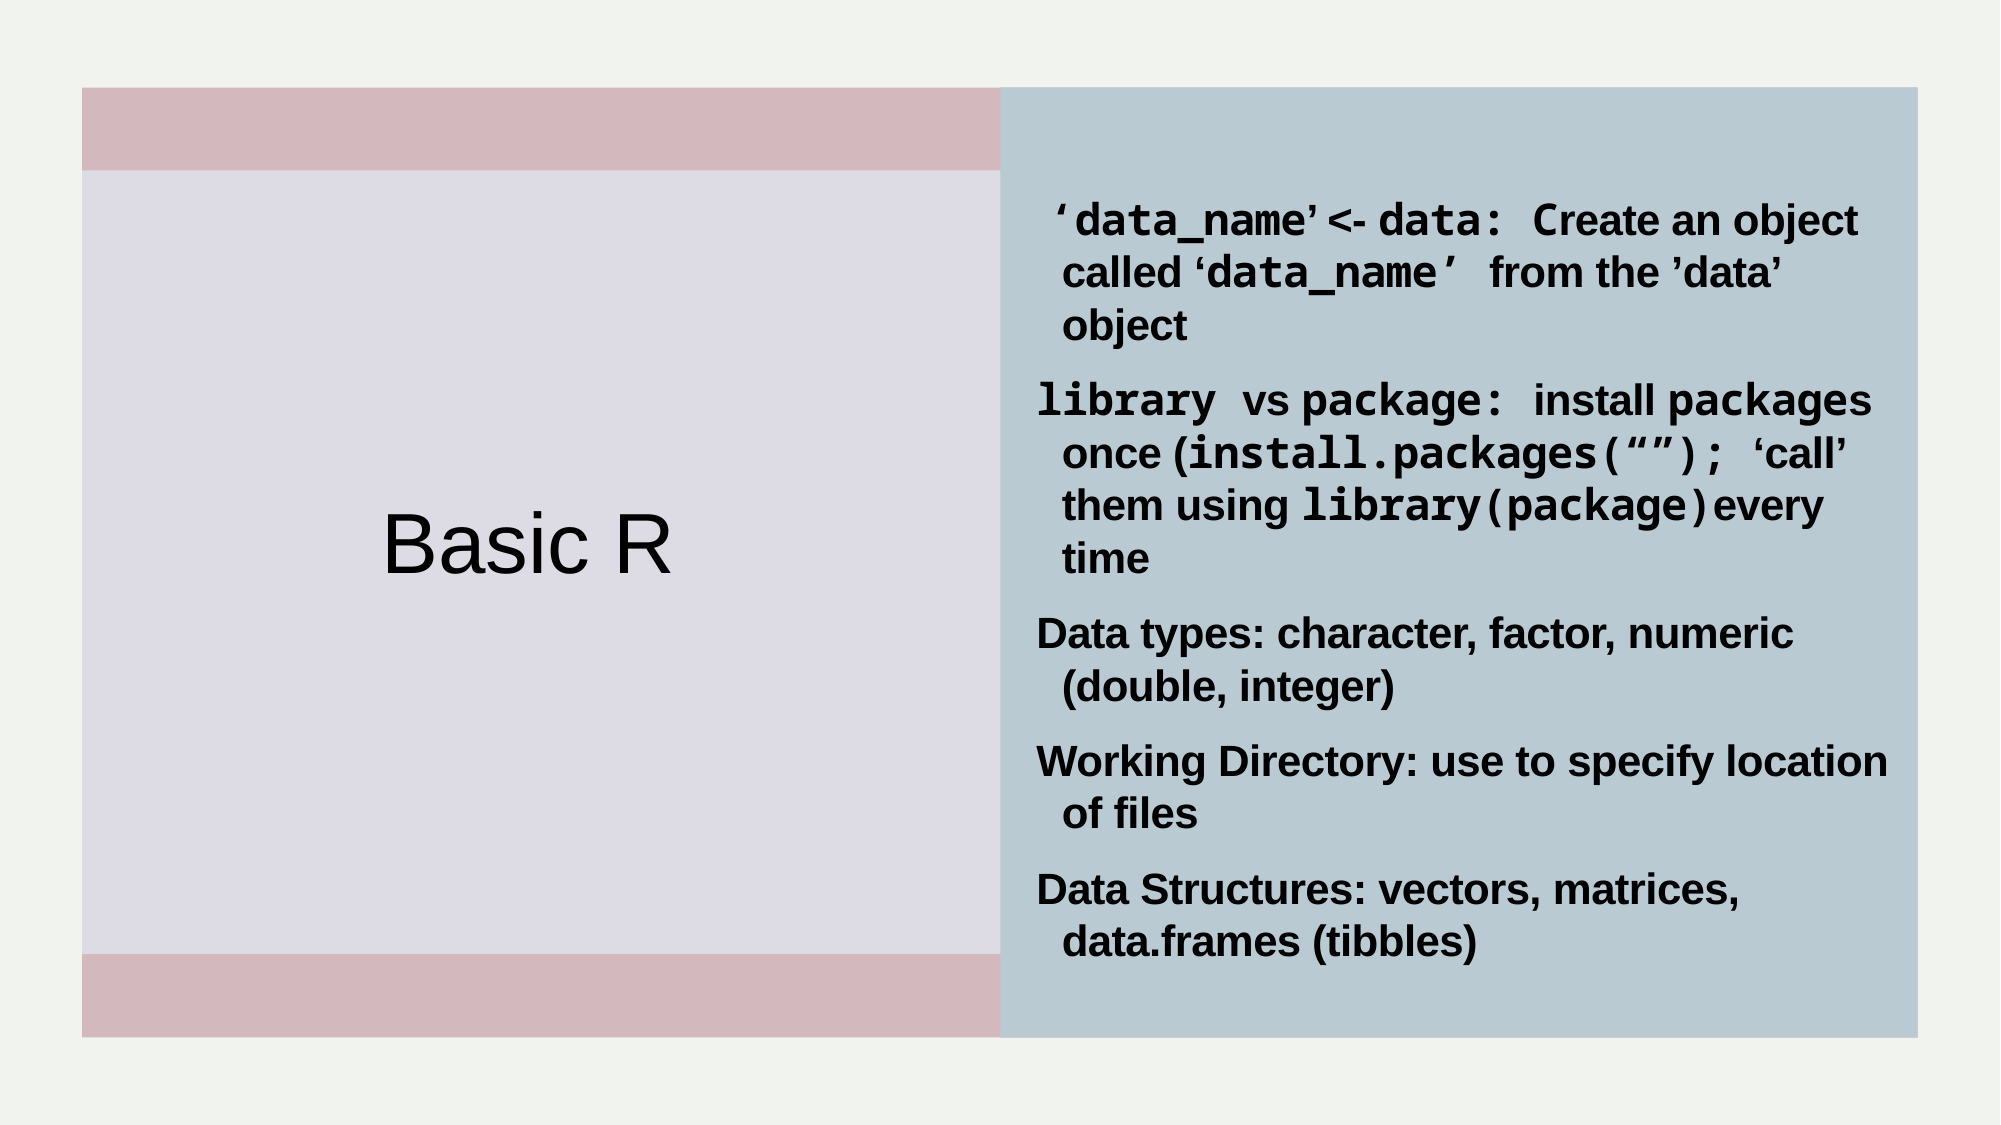

‘data_name’ <- data: Create an object called ‘data_name’ from the ’data’ object
library vs package: install packages once (install.packages(“”); ‘call’ them using library(package)every time
Data types: character, factor, numeric (double, integer)
Working Directory: use to specify location of files
Data Structures: vectors, matrices, data.frames (tibbles)
# Basic R